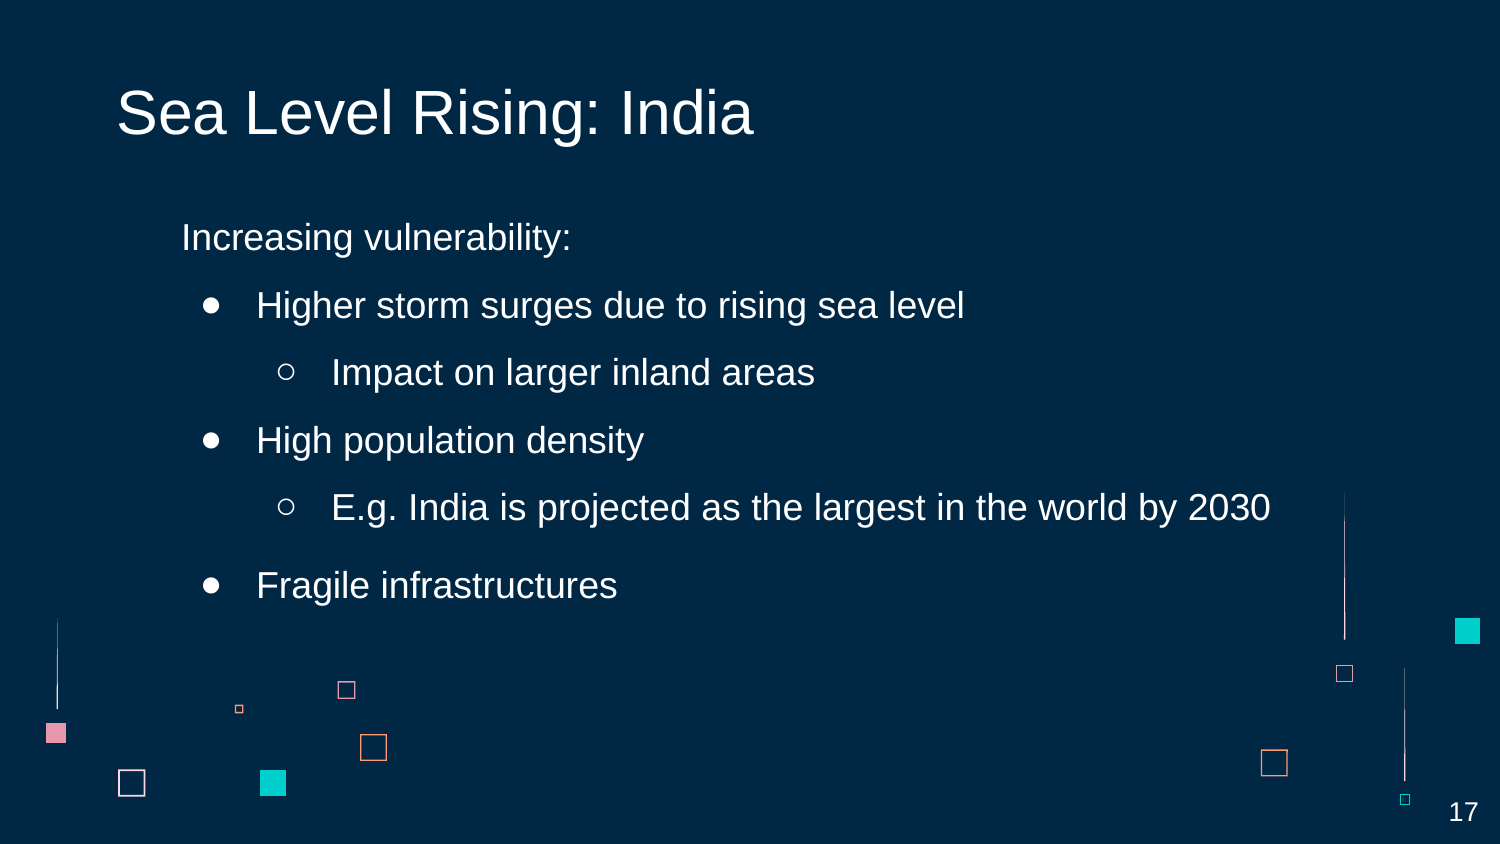

# Sea Level Rising: India
Increasing vulnerability:
Higher storm surges due to rising sea level
Impact on larger inland areas
High population density
E.g. India is projected as the largest in the world by 2030
Fragile infrastructures
17